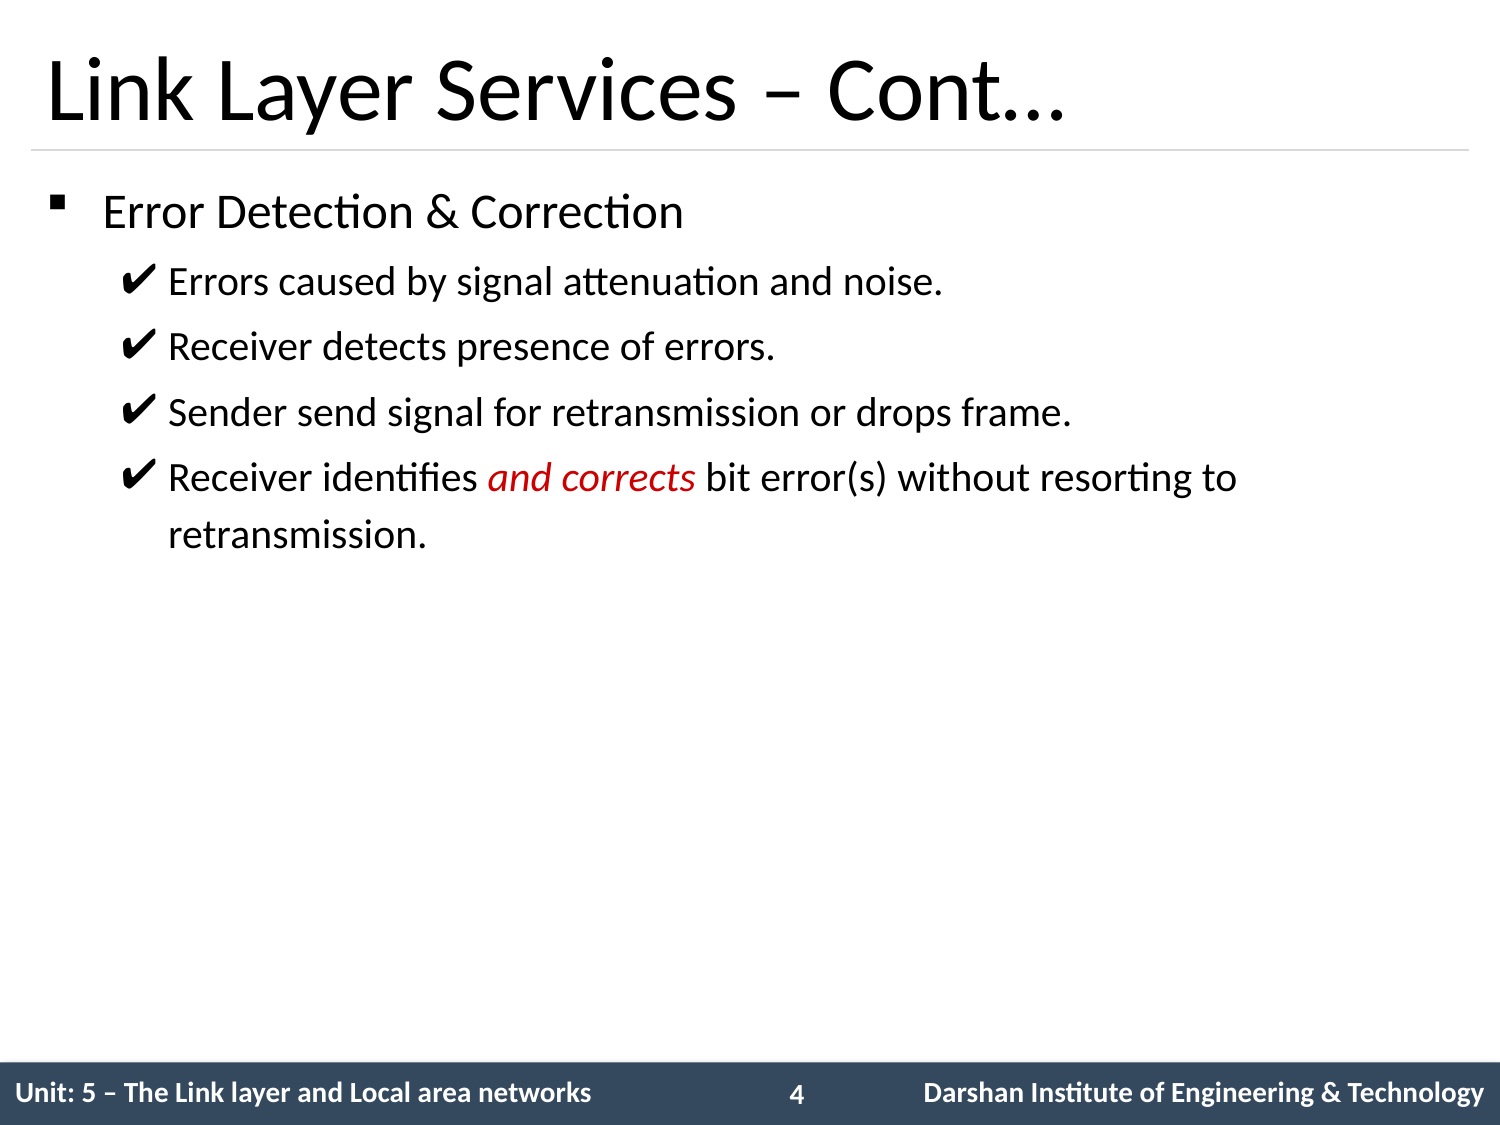

# Link Layer Services – Cont…
Error Detection & Correction
Errors caused by signal attenuation and noise.
Receiver detects presence of errors.
Sender send signal for retransmission or drops frame.
Receiver identifies and corrects bit error(s) without resorting to retransmission.